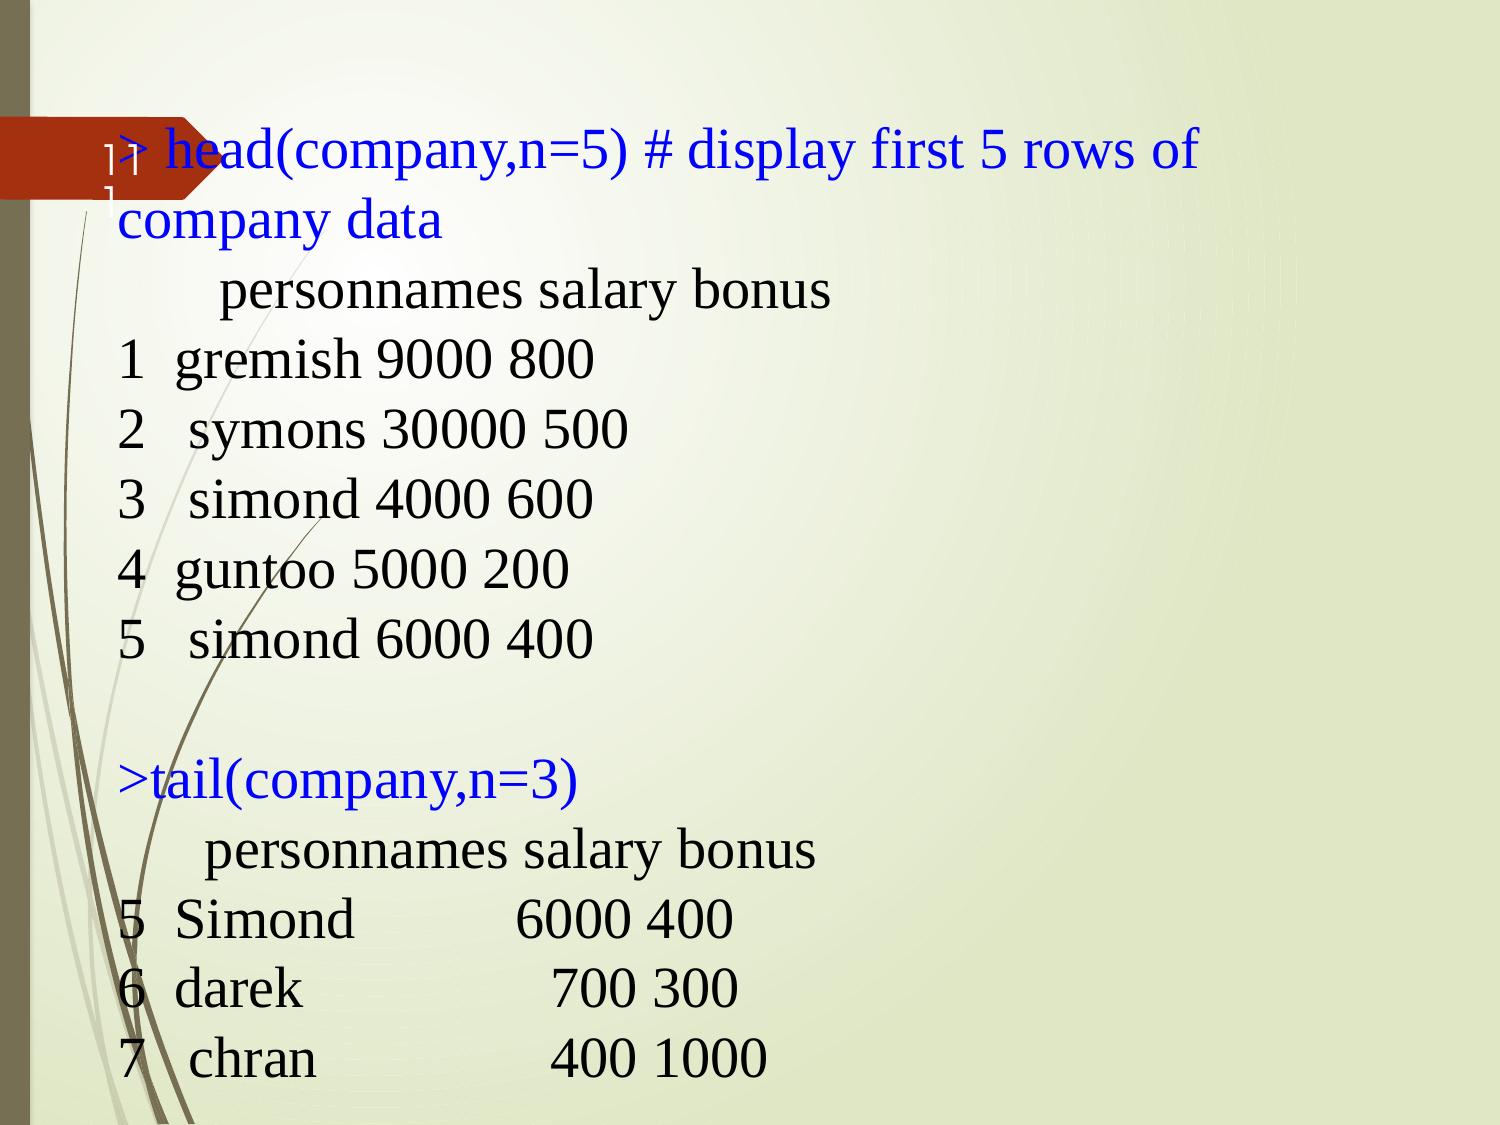

> head(company,n=5) # display first 5 rows of company data
       personnames salary bonus
gremish 9000 800
 symons 30000 500
 simond 4000 600
guntoo 5000 200
 simond 6000 400

>tail(company,n=3)
      personnames salary bonus
Simond           6000 400
darek                 700 300
 chran                400 1000

#
111